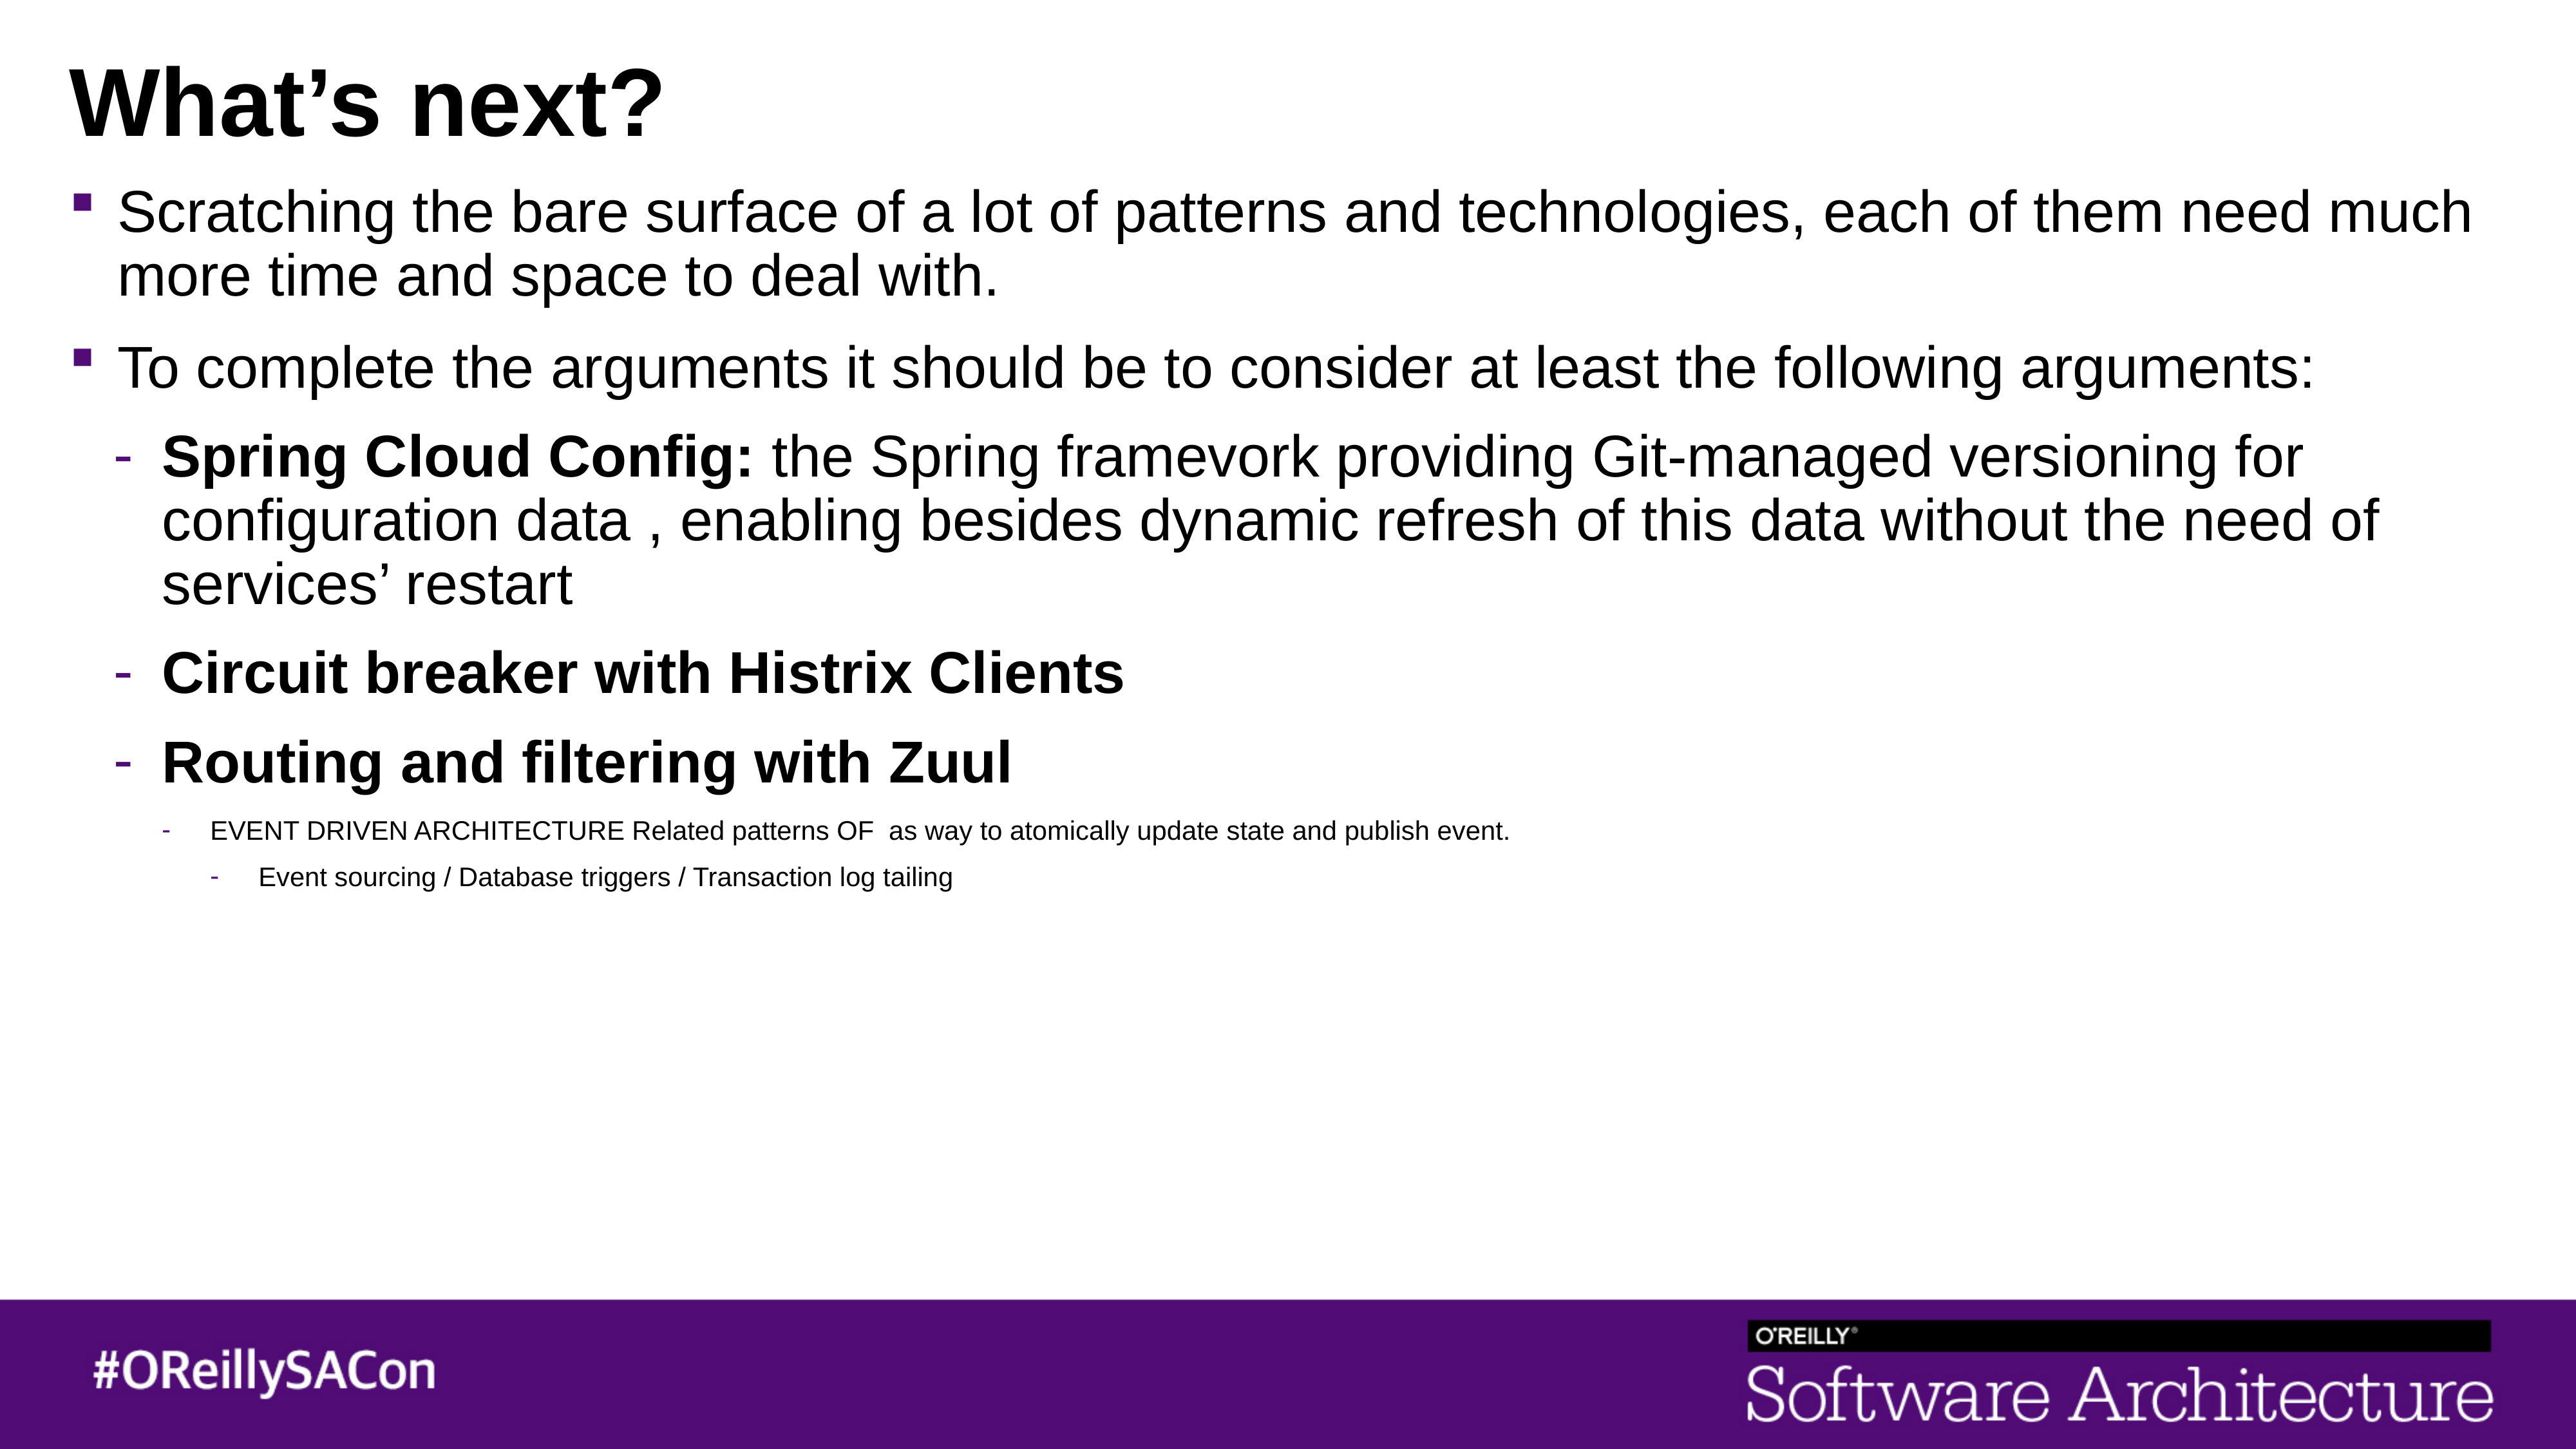

# What’s next?
Scratching the bare surface of a lot of patterns and technologies, each of them need much more time and space to deal with.
To complete the arguments it should be to consider at least the following arguments:
Spring Cloud Config: the Spring framevork providing Git-managed versioning for configuration data , enabling besides dynamic refresh of this data without the need of services’ restart
Circuit breaker with Histrix Clients
Routing and filtering with Zuul
EVENT DRIVEN ARCHITECTURE Related patterns OF  as way to atomically update state and publish event.
Event sourcing / Database triggers / Transaction log tailing